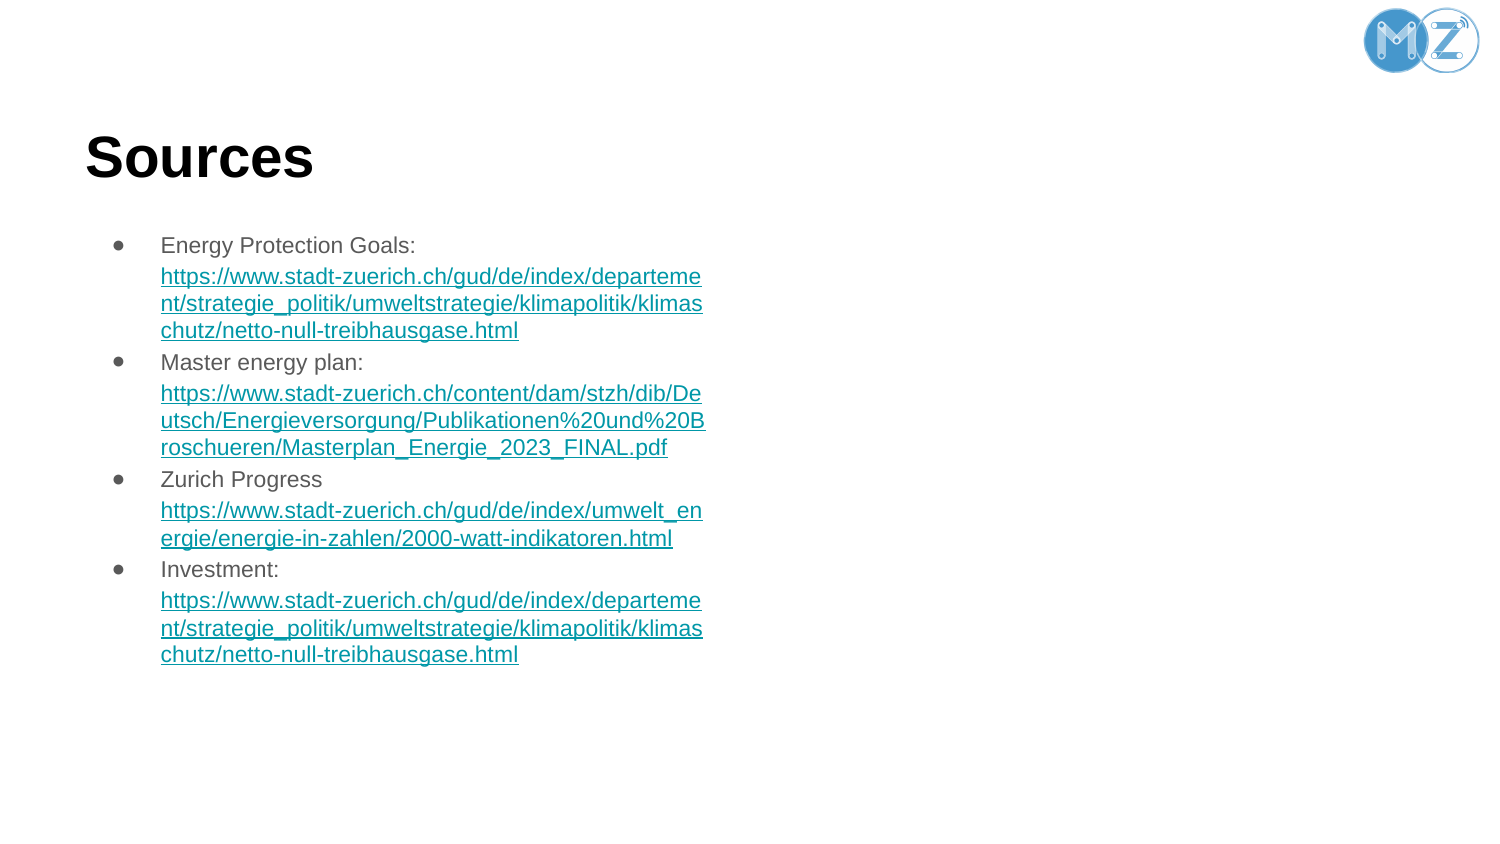

# Sources
Energy Protection Goals: https://www.stadt-zuerich.ch/gud/de/index/departement/strategie_politik/umweltstrategie/klimapolitik/klimaschutz/netto-null-treibhausgase.html
Master energy plan: https://www.stadt-zuerich.ch/content/dam/stzh/dib/Deutsch/Energieversorgung/Publikationen%20und%20Broschueren/Masterplan_Energie_2023_FINAL.pdf
Zurich Progress https://www.stadt-zuerich.ch/gud/de/index/umwelt_energie/energie-in-zahlen/2000-watt-indikatoren.html
Investment: https://www.stadt-zuerich.ch/gud/de/index/departement/strategie_politik/umweltstrategie/klimapolitik/klimaschutz/netto-null-treibhausgase.html